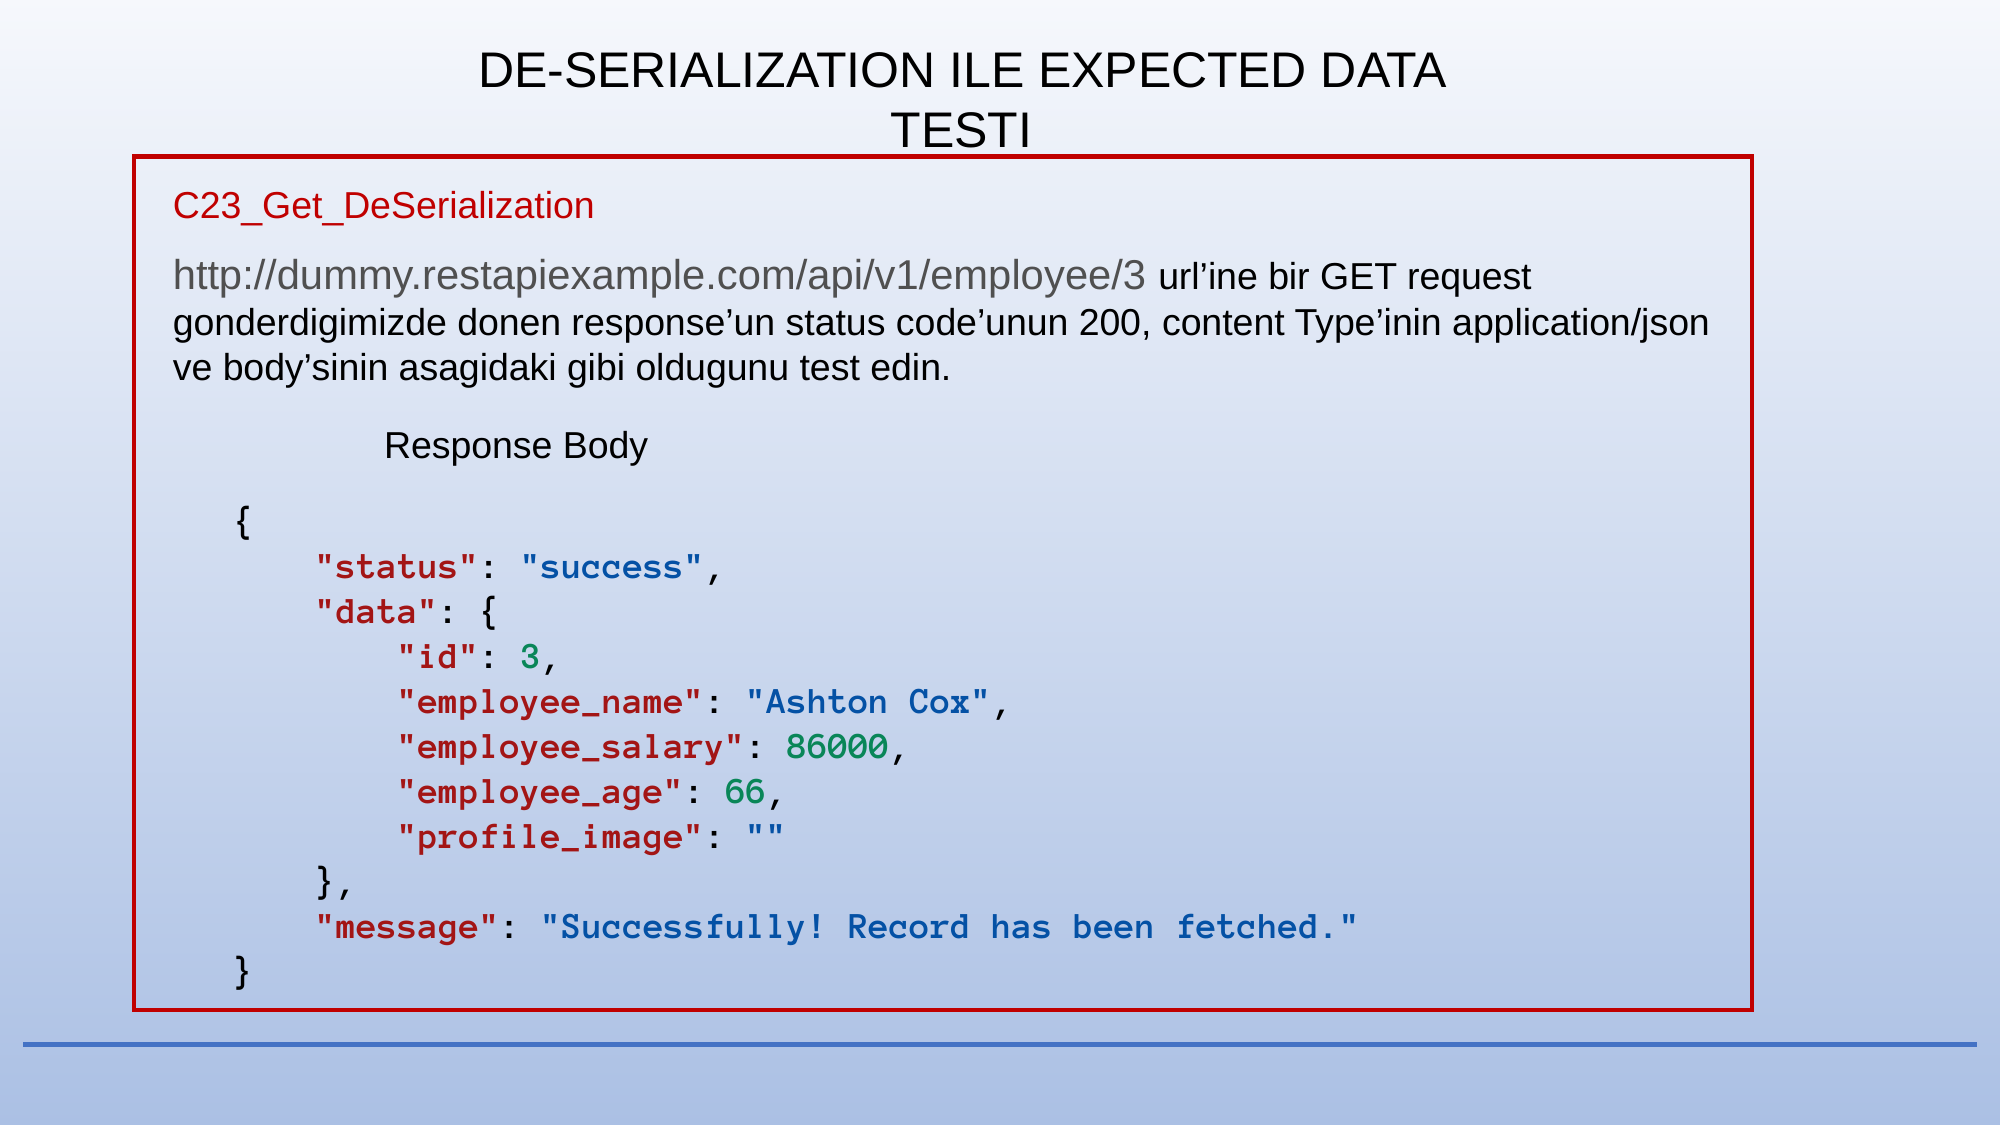

DE-SERIALIZATION ILE EXPECTED DATA TESTI

C23_Get_DeSerialization
http://dummy.restapiexample.com/api/v1/employee/3 url’ine bir GET request gonderdigimizde donen response’un status code’unun 200, content Type’inin application/json ve body’sinin asagidaki gibi oldugunu test edin.
	Response Body
{
    "status": "success",
    "data": {
        "id": 3,
        "employee_name": "Ashton Cox",
        "employee_salary": 86000,
        "employee_age": 66,
        "profile_image": ""
    },
    "message": "Successfully! Record has been fetched."
}